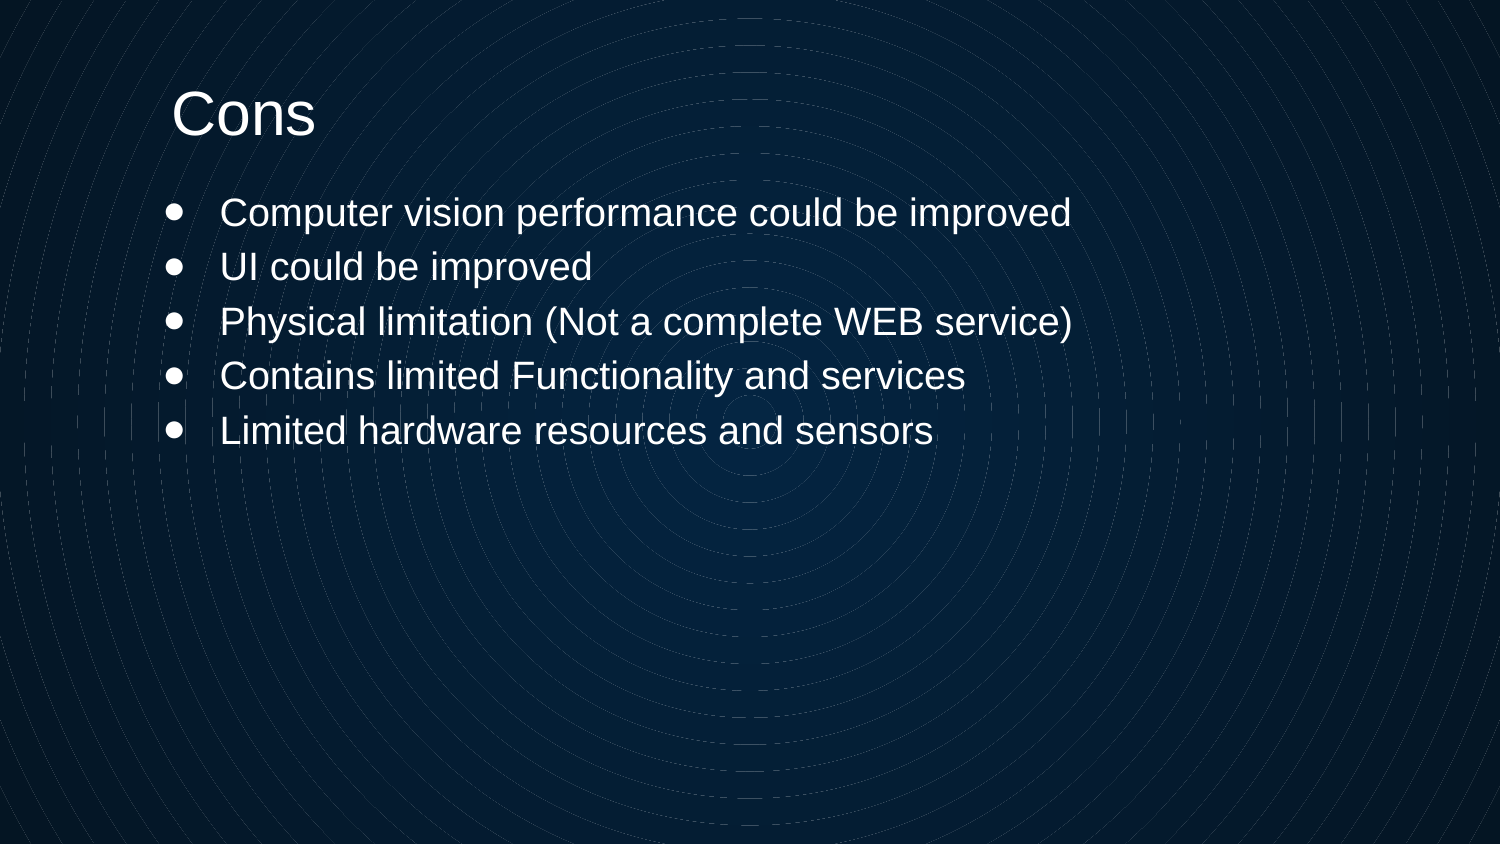

Cons
Computer vision performance could be improved
UI could be improved
Physical limitation (Not a complete WEB service)
Contains limited Functionality and services
Limited hardware resources and sensors